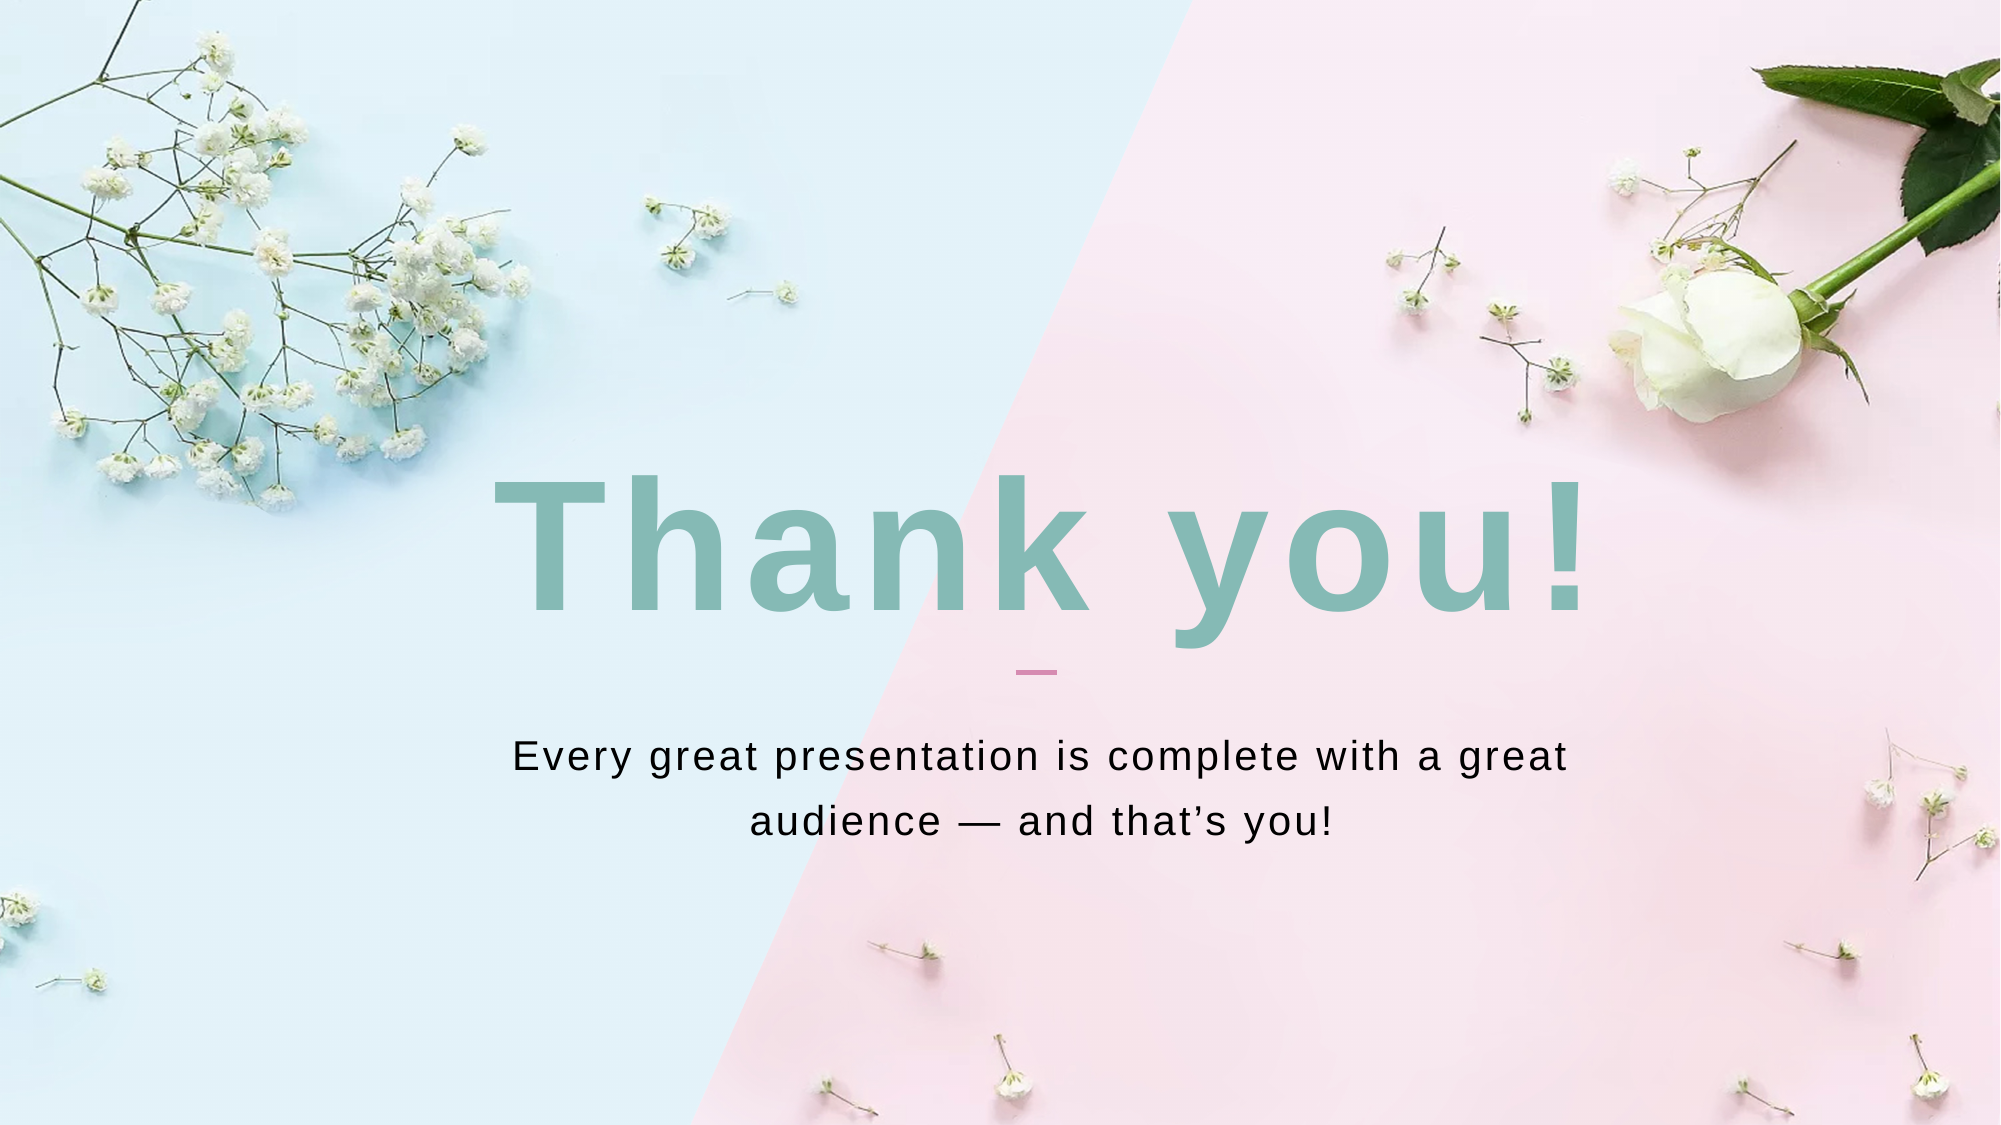

# Thank you!
Every great presentation is complete with a great audience — and that’s you!